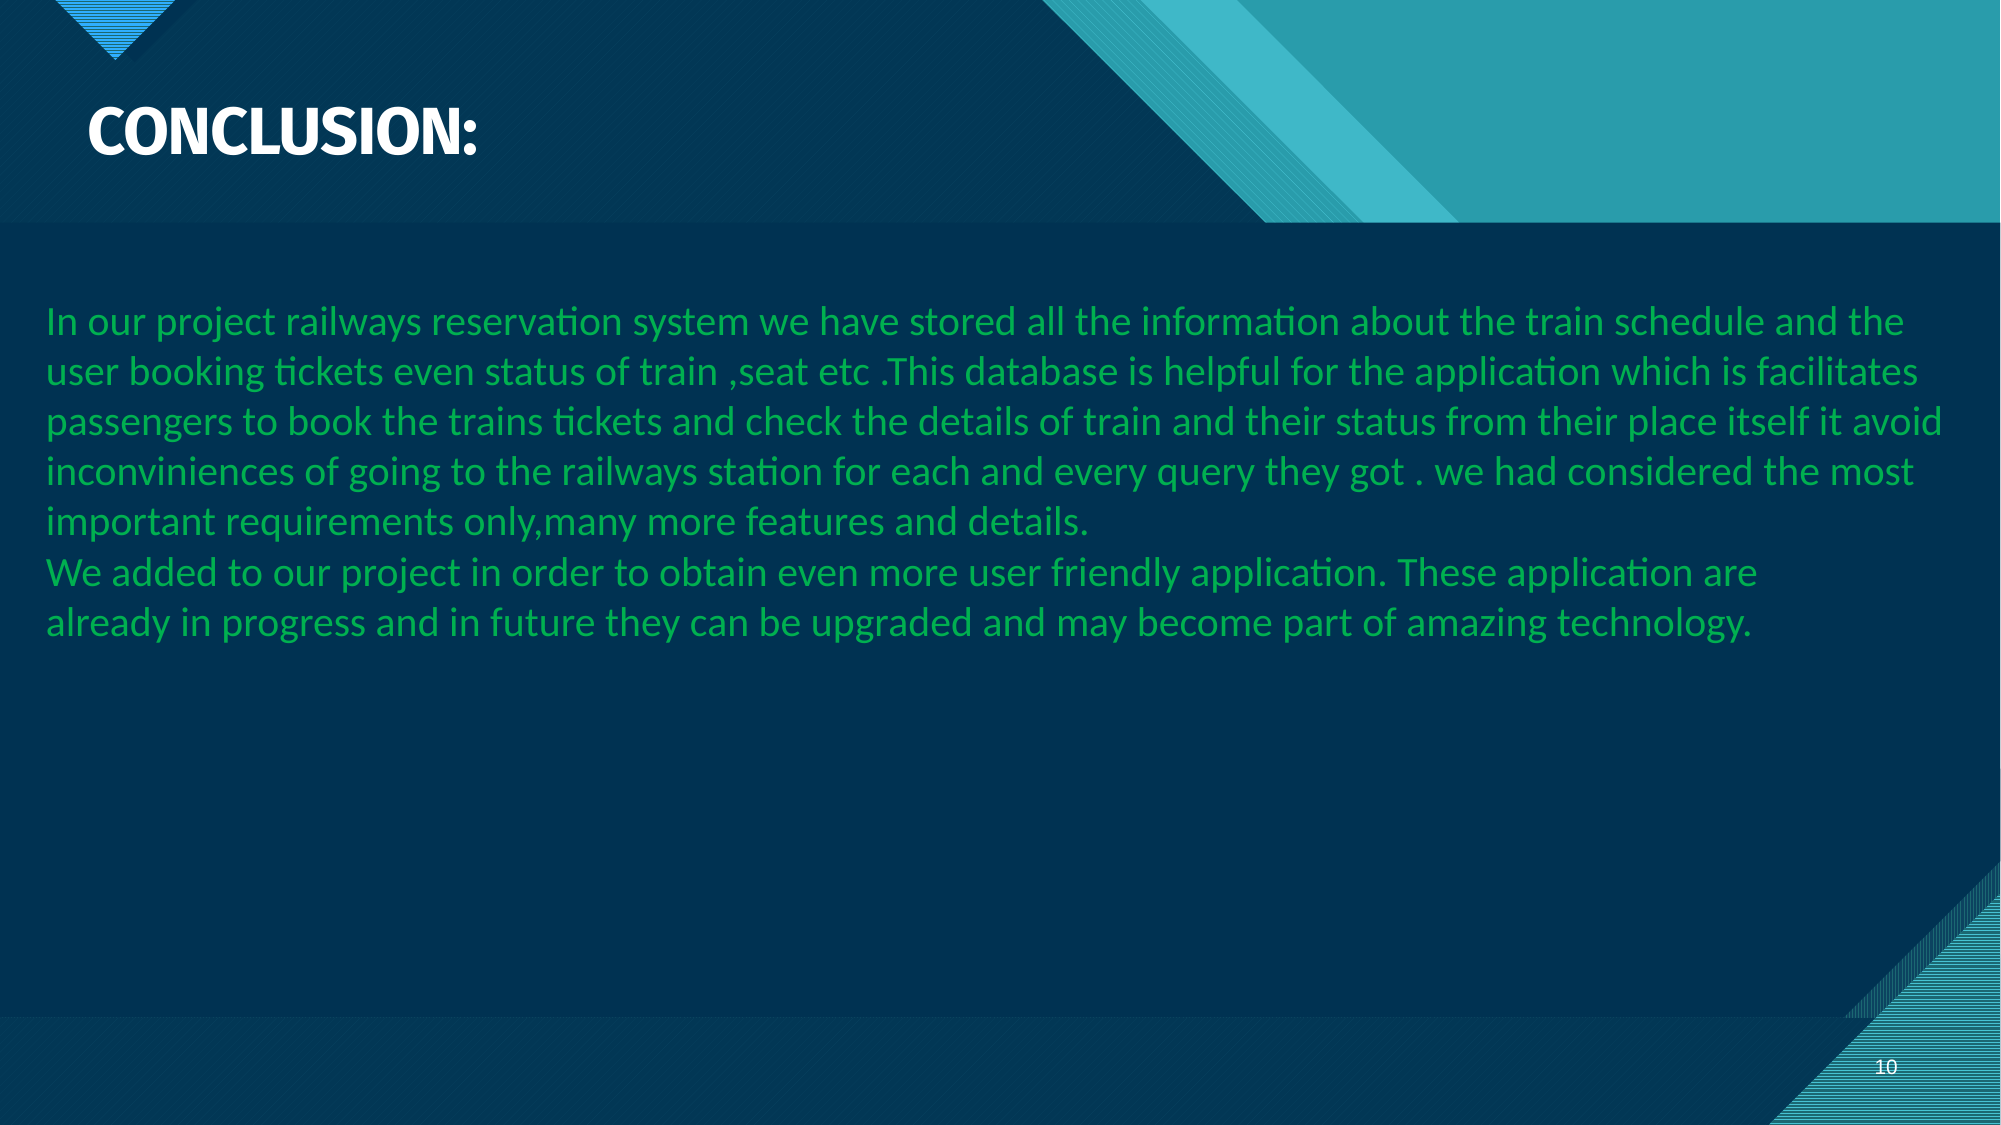

# CONCLUSION:
In our project railways reservation system we have stored all the information about the train schedule and the
user booking tickets even status of train ,seat etc .This database is helpful for the application which is facilitates
passengers to book the trains tickets and check the details of train and their status from their place itself it avoid
inconviniences of going to the railways station for each and every query they got . we had considered the most
important requirements only,many more features and details.
We added to our project in order to obtain even more user friendly application. These application are
already in progress and in future they can be upgraded and may become part of amazing technology.

10